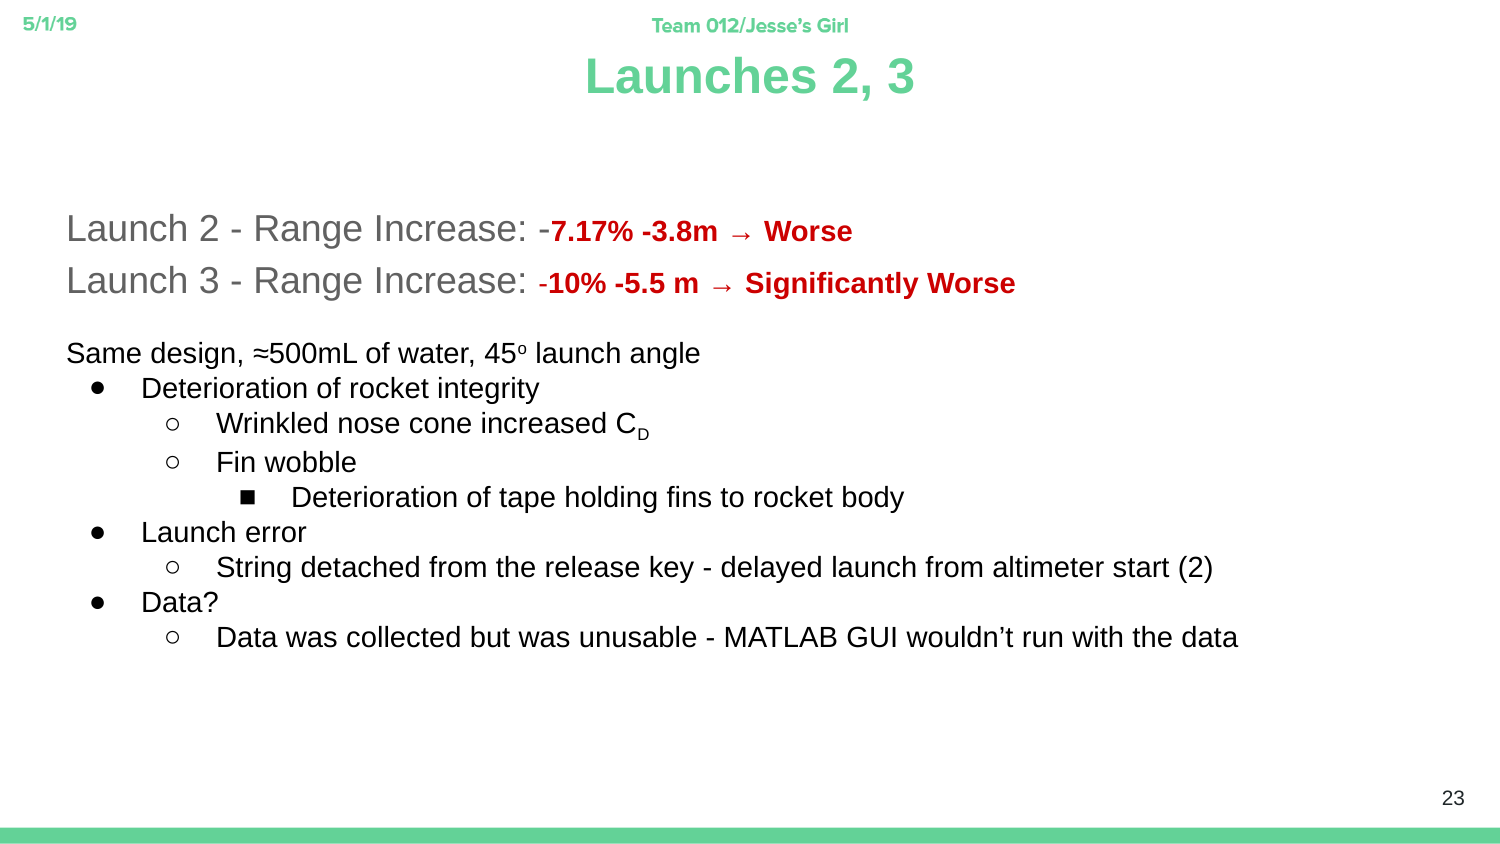

# Launches 2, 3
Launch 2 - Range Increase: -7.17% -3.8m → Worse
Launch 3 - Range Increase: -10% -5.5 m → Significantly Worse
Same design, ≈500mL of water, 45o launch angle
Deterioration of rocket integrity
Wrinkled nose cone increased CD
Fin wobble
Deterioration of tape holding fins to rocket body
Launch error
String detached from the release key - delayed launch from altimeter start (2)
Data?
Data was collected but was unusable - MATLAB GUI wouldn’t run with the data

23